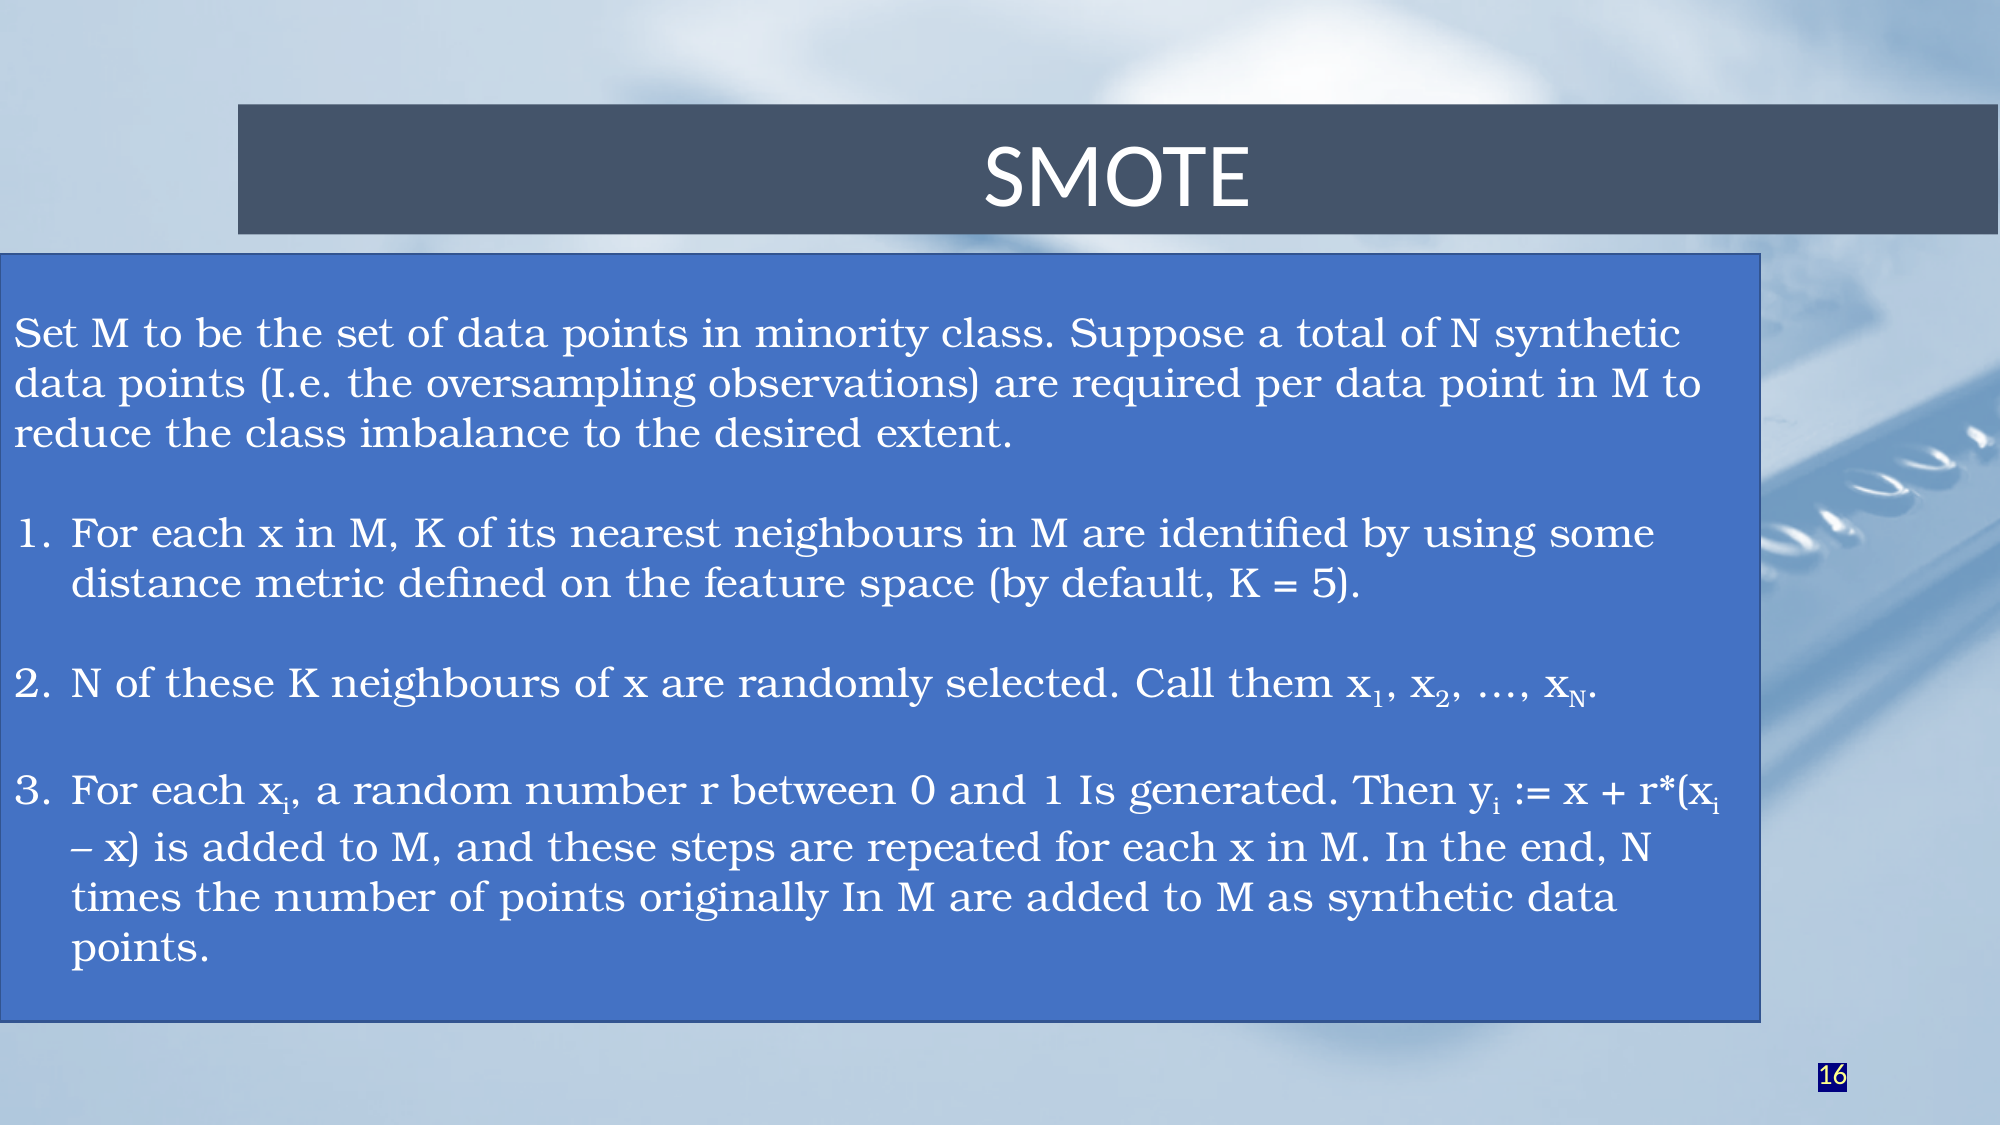

SMOTE
Set M to be the set of data points in minority class. Suppose a total of N synthetic data points (I.e. the oversampling observations) are required per data point in M to reduce the class imbalance to the desired extent.

For each x in M, K of its nearest neighbours in M are identified by using some distance metric defined on the feature space (by default, K = 5).

N of these K neighbours of x are randomly selected. Call them x1, x2, …, xN.

For each xi, a random number r between 0 and 1 Is generated. Then yi := x + r*(xi – x) is added to M, and these steps are repeated for each x in M. In the end, N times the number of points originally In M are added to M as synthetic data points.
16